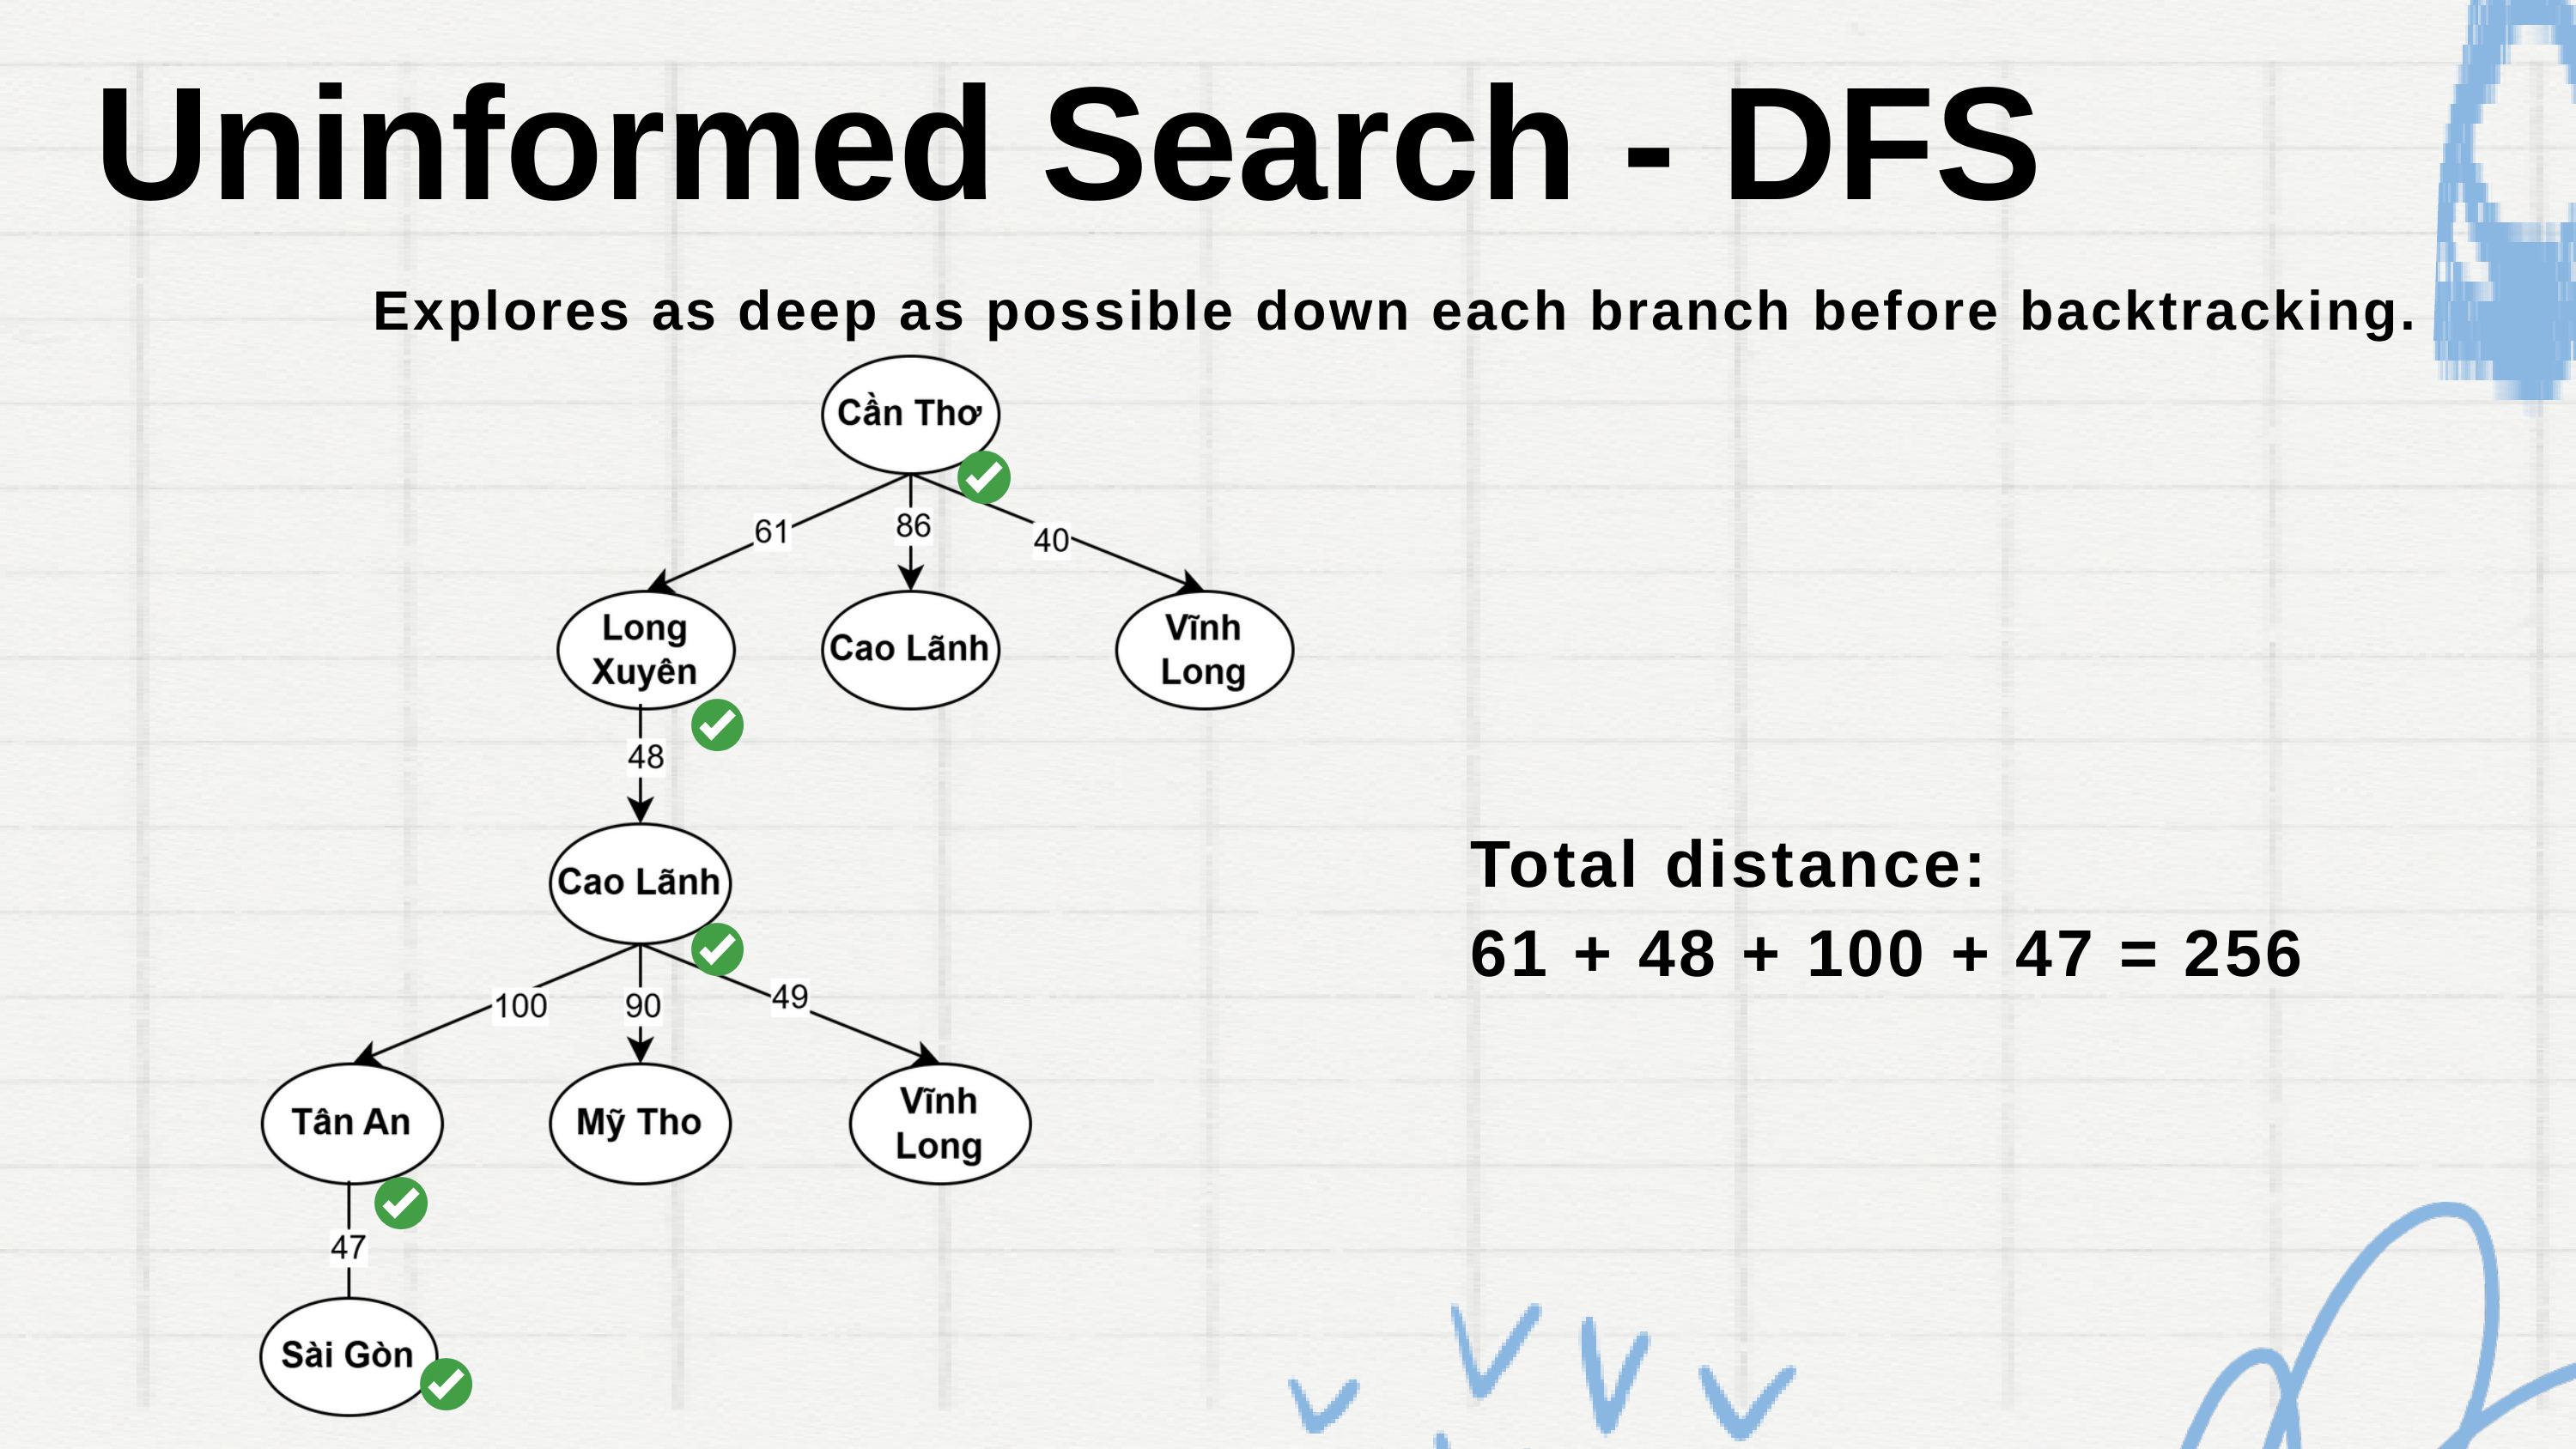

Uninformed Search - DFS
Explores as deep as possible down each branch before backtracking.

Total distance:
61 + 48 + 100 + 47 = 256